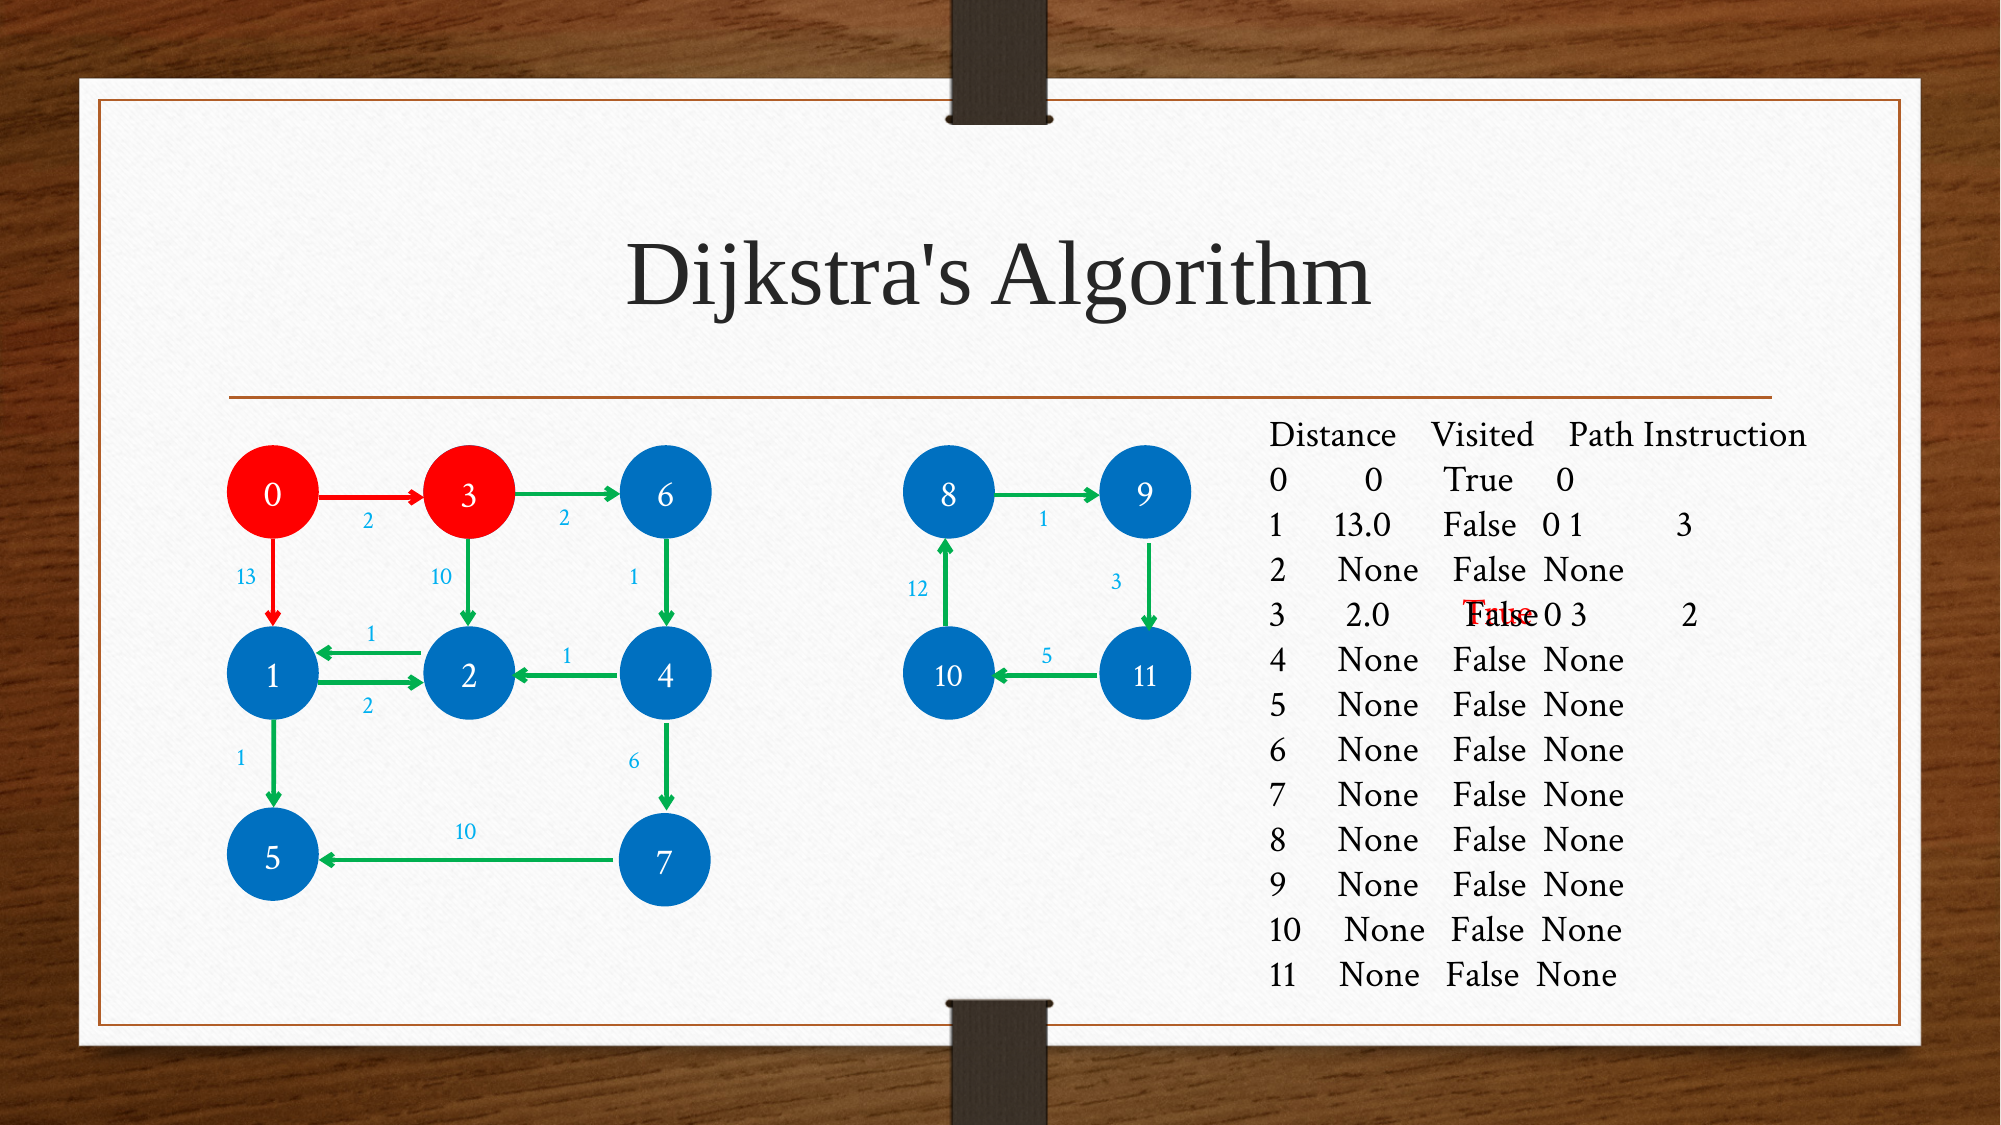

# Dijkstra's Algorithm

Distance    Visited    Path Instruction
0         0       True     0
1      13.0      False   0 1           3
2      None    False  None
3       2.0                  0 3           2
4      None    False  None
5      None    False  None
6      None    False  None
7      None    False  None
8      None    False  None
9      None    False  None
10     None   False  None
11     None   False  None
0
3
6
8
9
2
1
2
12
13
10
1
3
1
1
5
1
2
4
10
11
2
10
1
6
5
7
3
True
False